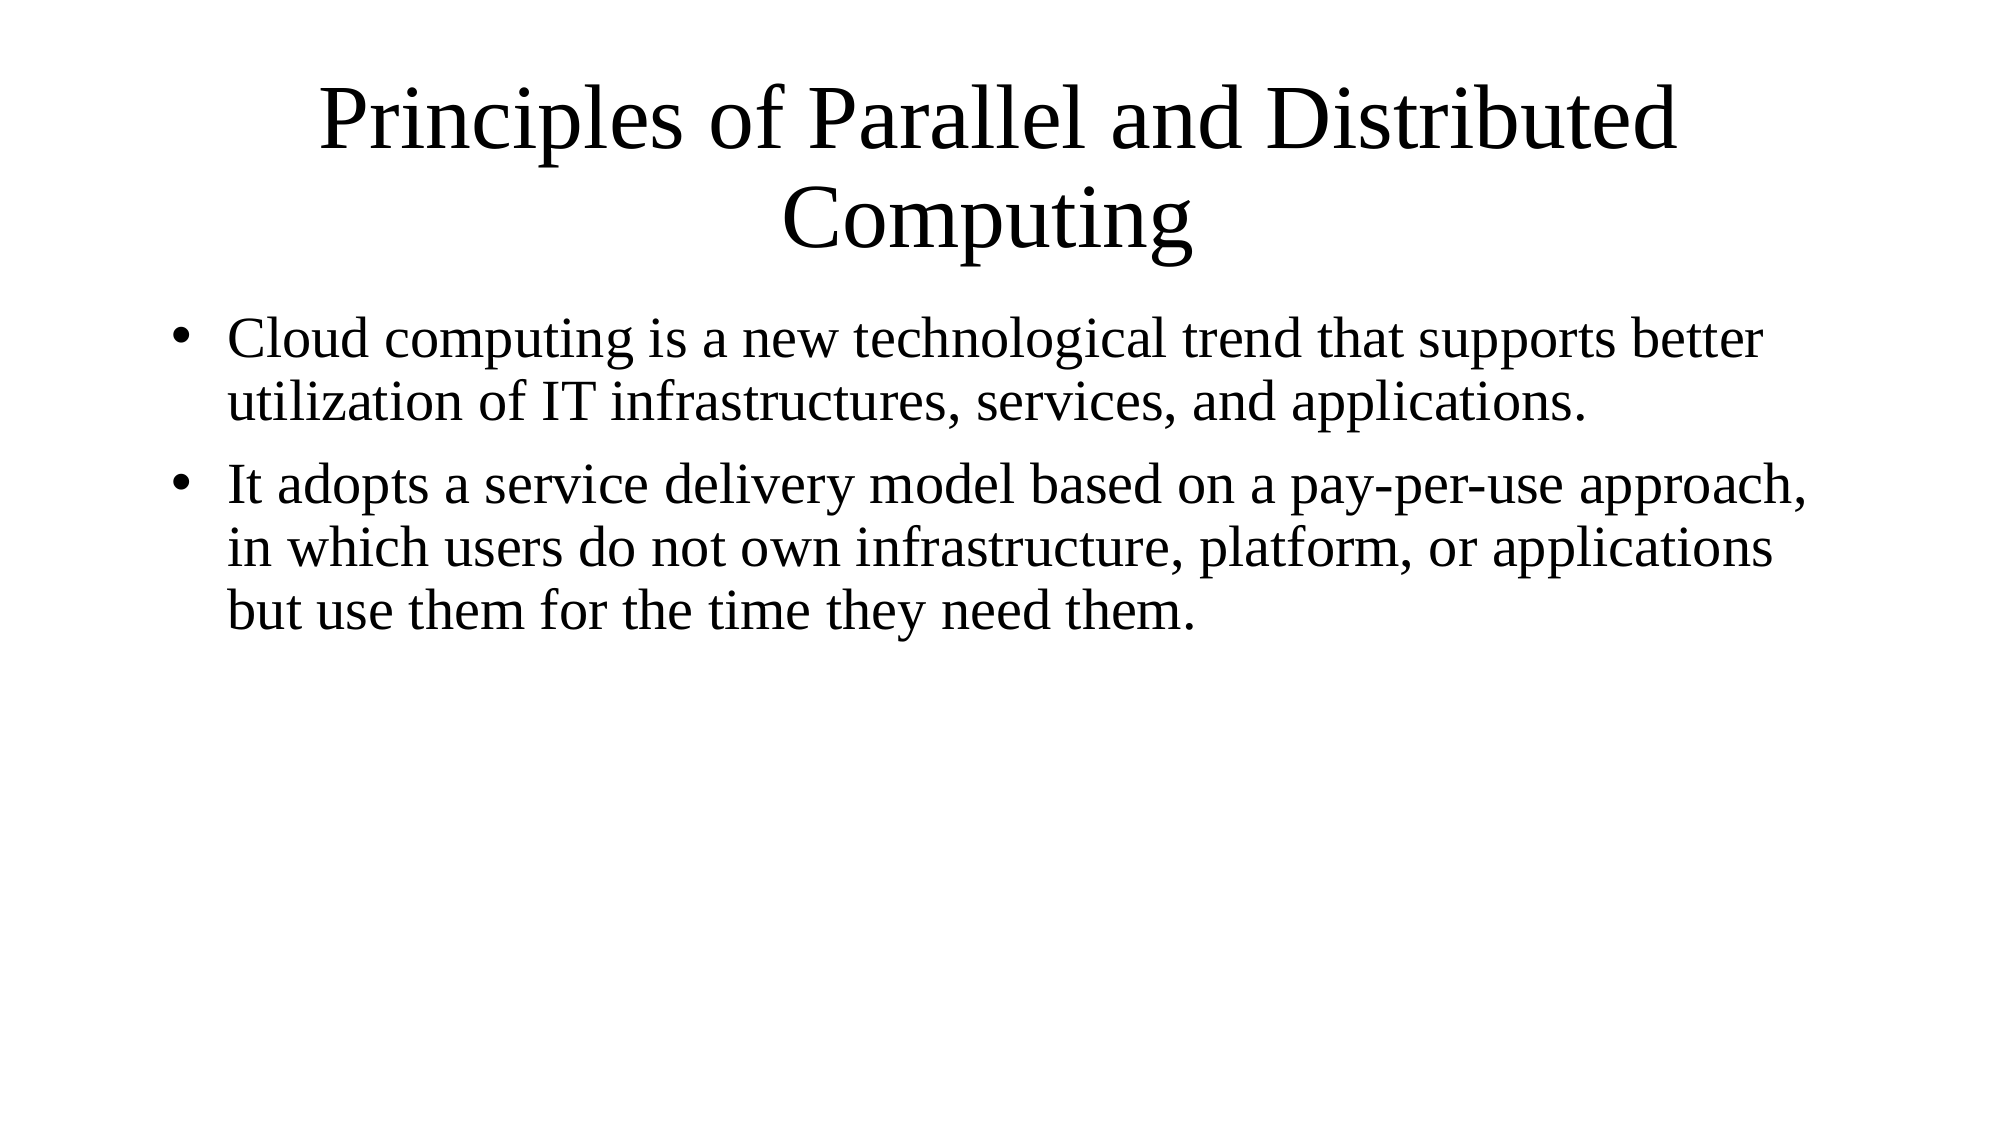

# Principles of Parallel and Distributed Computing
Cloud computing is a new technological trend that supports better utilization of IT infrastructures, services, and applications.
It adopts a service delivery model based on a pay-per-use approach, in which users do not own infrastructure, platform, or applications but use them for the time they need them.